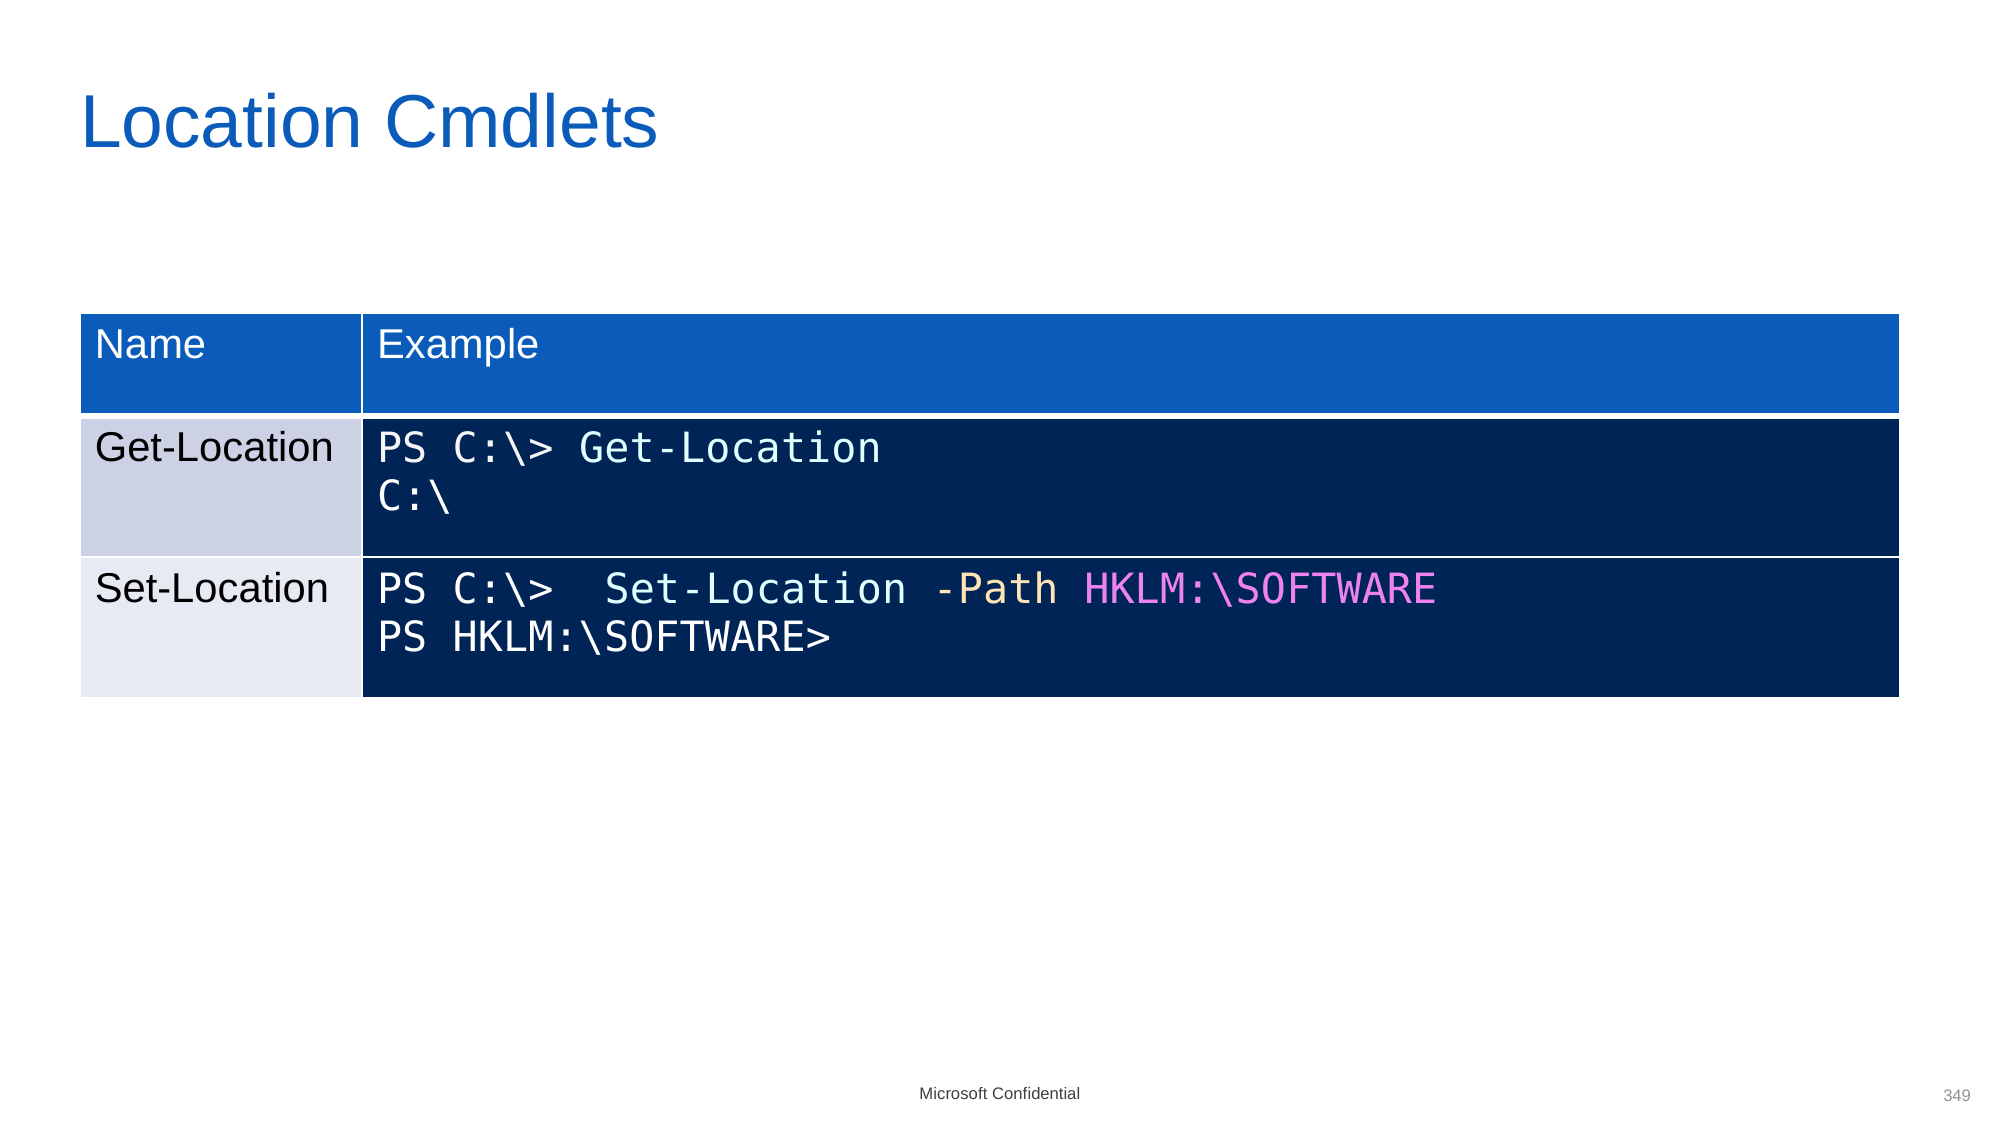

# Location Cmdlets
| Name | Example |
| --- | --- |
| Get-Location | PS C:\> Get-Location C:\ |
| Set-Location | PS C:\> Set-Location -Path HKLM:\SOFTWARE PS HKLM:\SOFTWARE> |
349